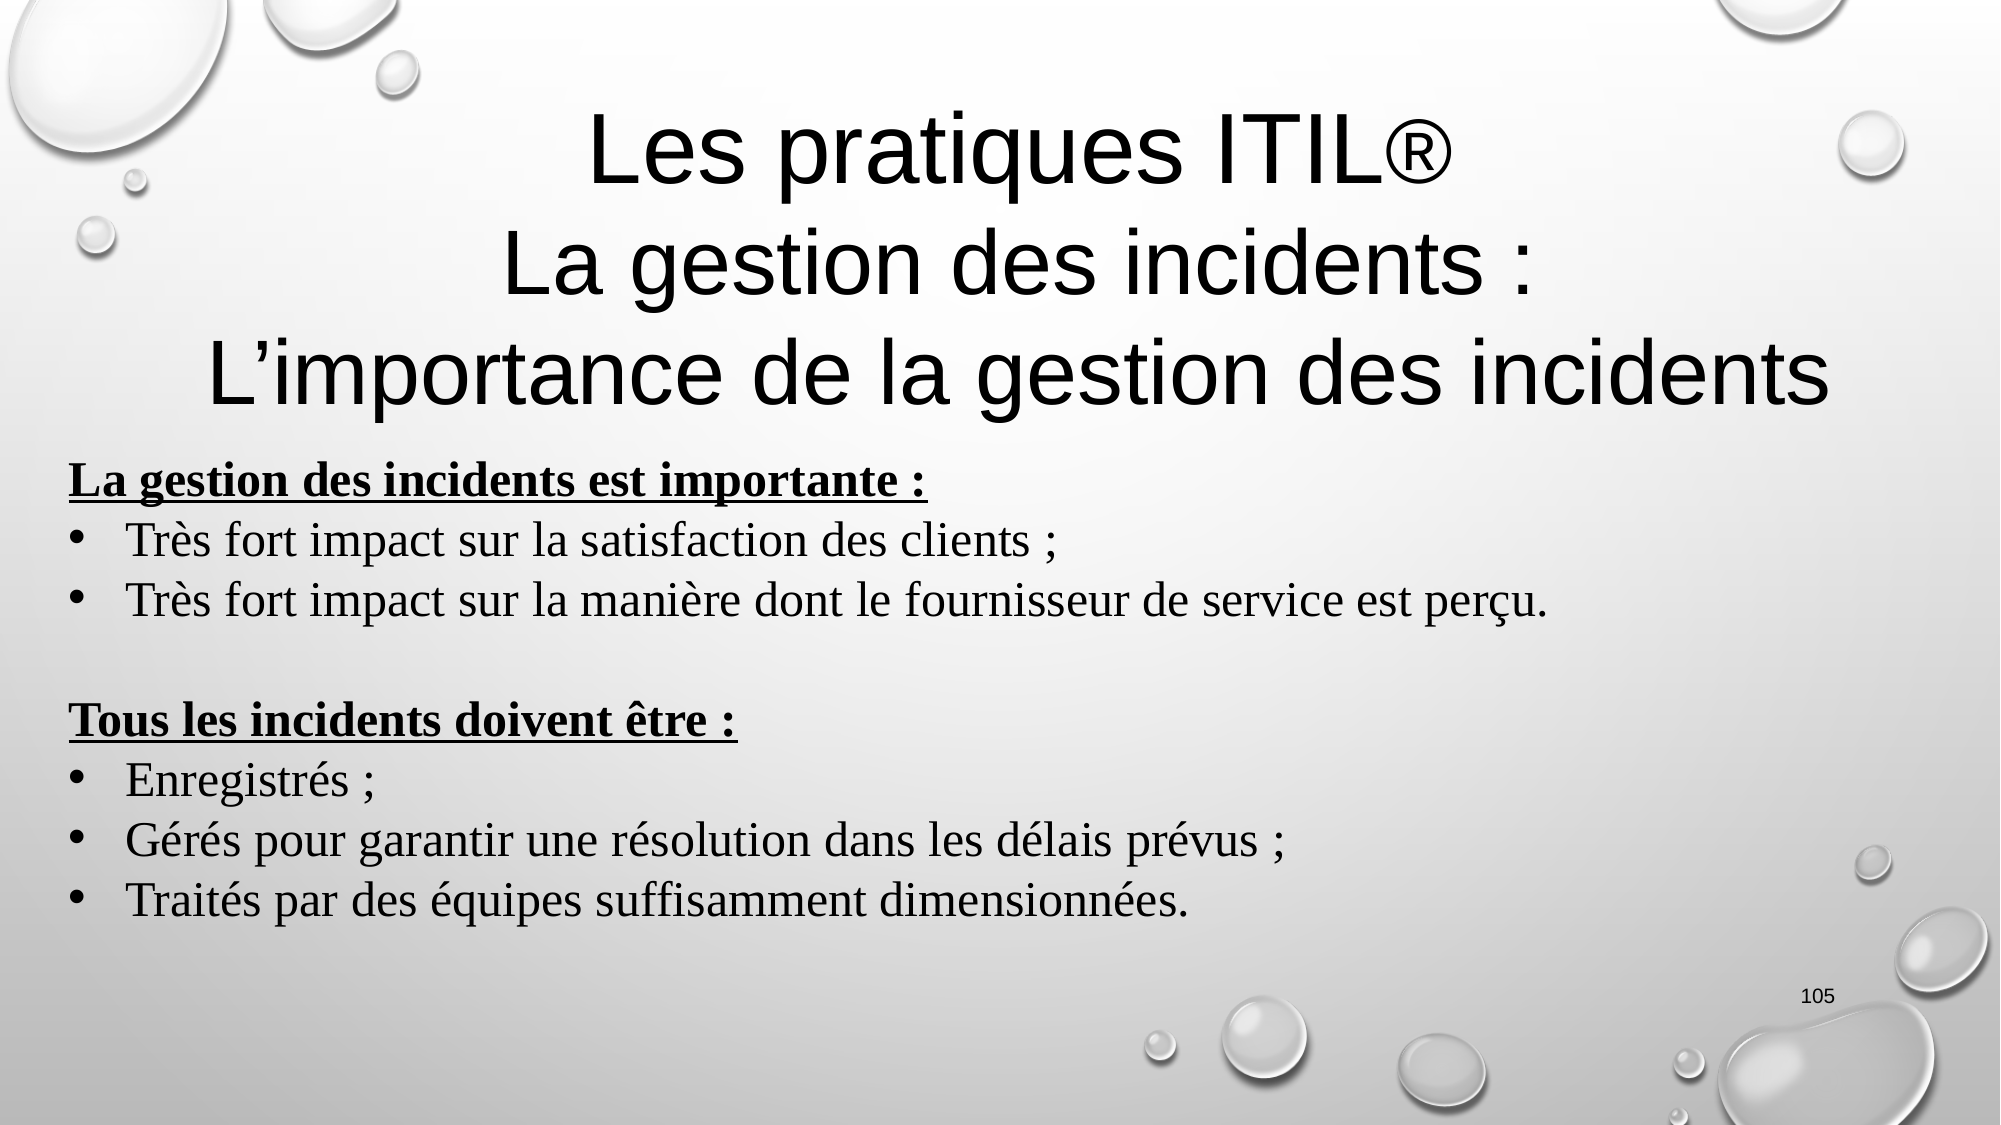

Les pratiques ITIL®
La gestion des incidents :
L’importance de la gestion des incidents
La gestion des incidents est importante :
Très fort impact sur la satisfaction des clients ;
Très fort impact sur la manière dont le fournisseur de service est perçu.

Tous les incidents doivent être :
Enregistrés ;
Gérés pour garantir une résolution dans les délais prévus ;
Traités par des équipes suffisamment dimensionnées.
105